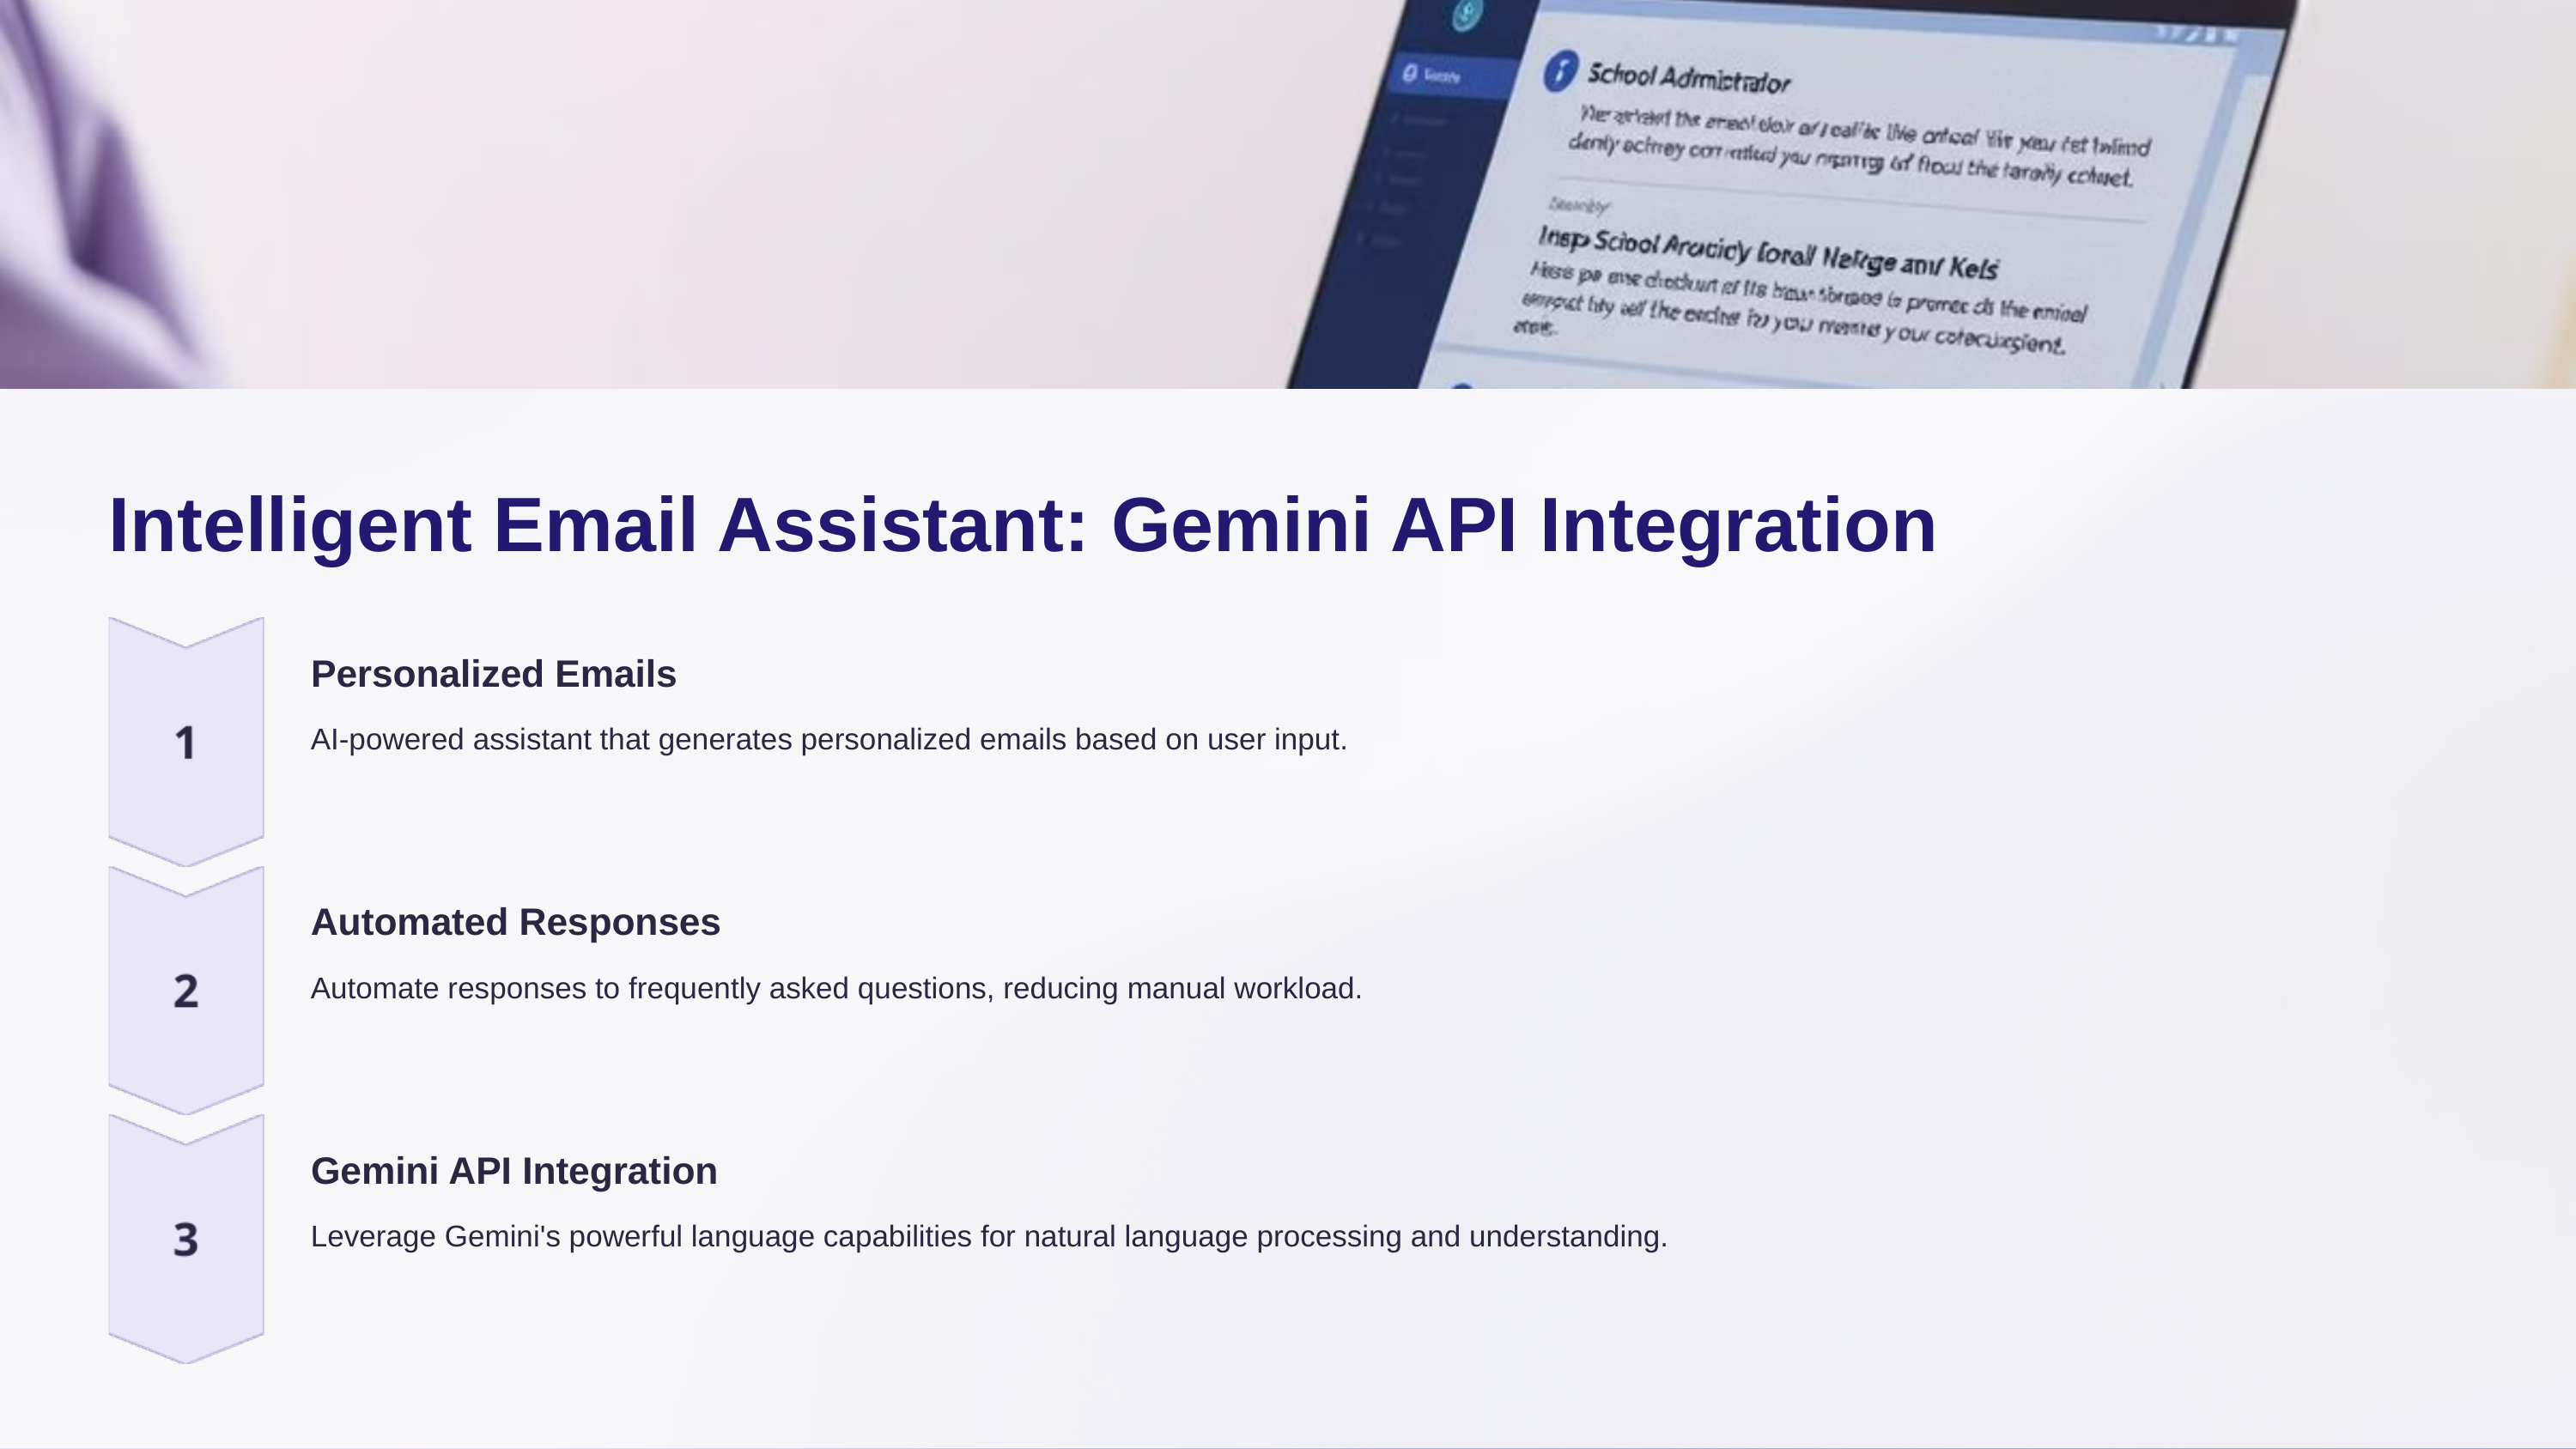

Intelligent Email Assistant: Gemini API Integration

Personalized Emails

AI-powered assistant that generates personalized emails based on user input.

Automated Responses

Automate responses to frequently asked questions, reducing manual workload.

Gemini API Integration

Leverage Gemini's powerful language capabilities for natural language processing and understanding.